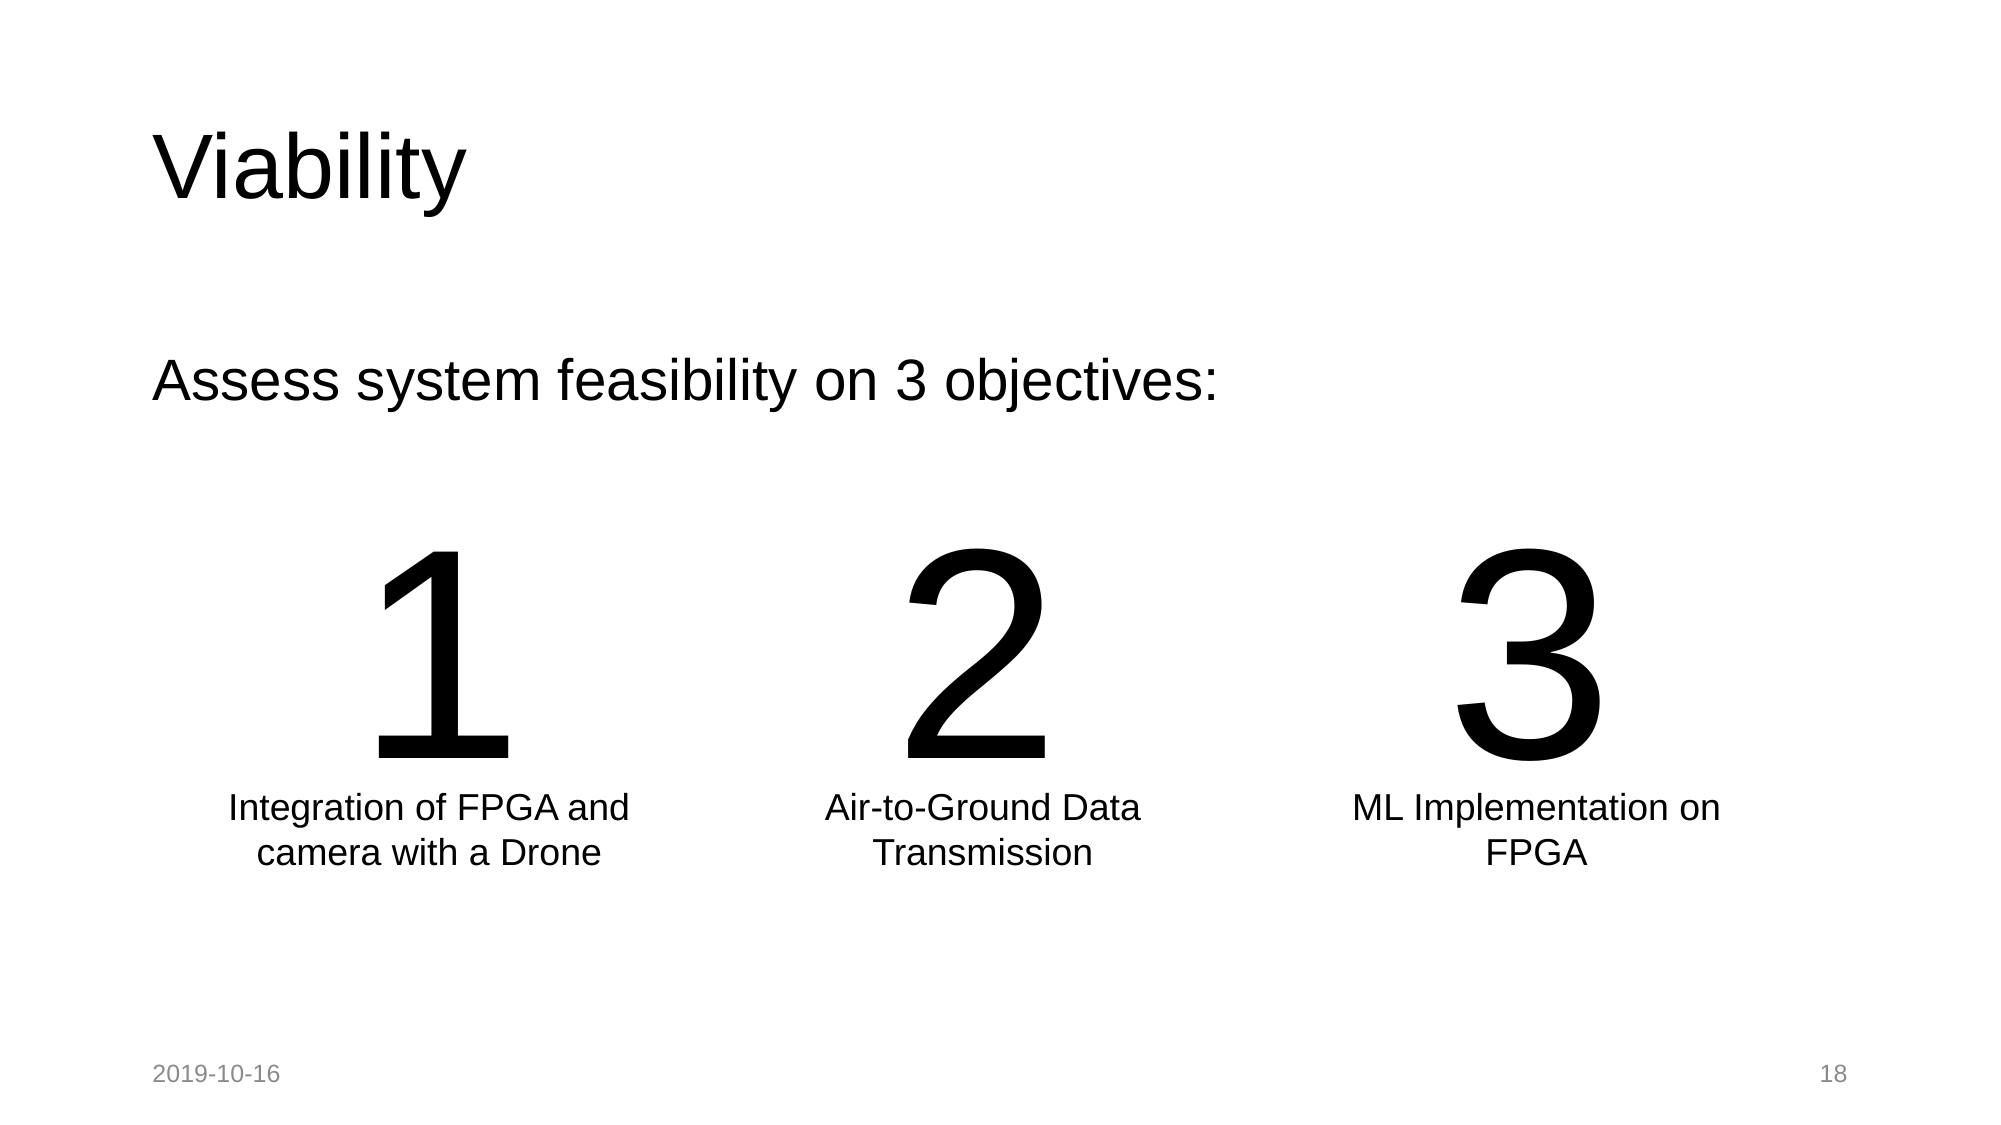

# Viability
Assess system feasibility on 3 objectives:
1
Integration of FPGA and camera with a Drone
2
Air-to-Ground Data Transmission
3
ML Implementation on FPGA
2019-10-16

18